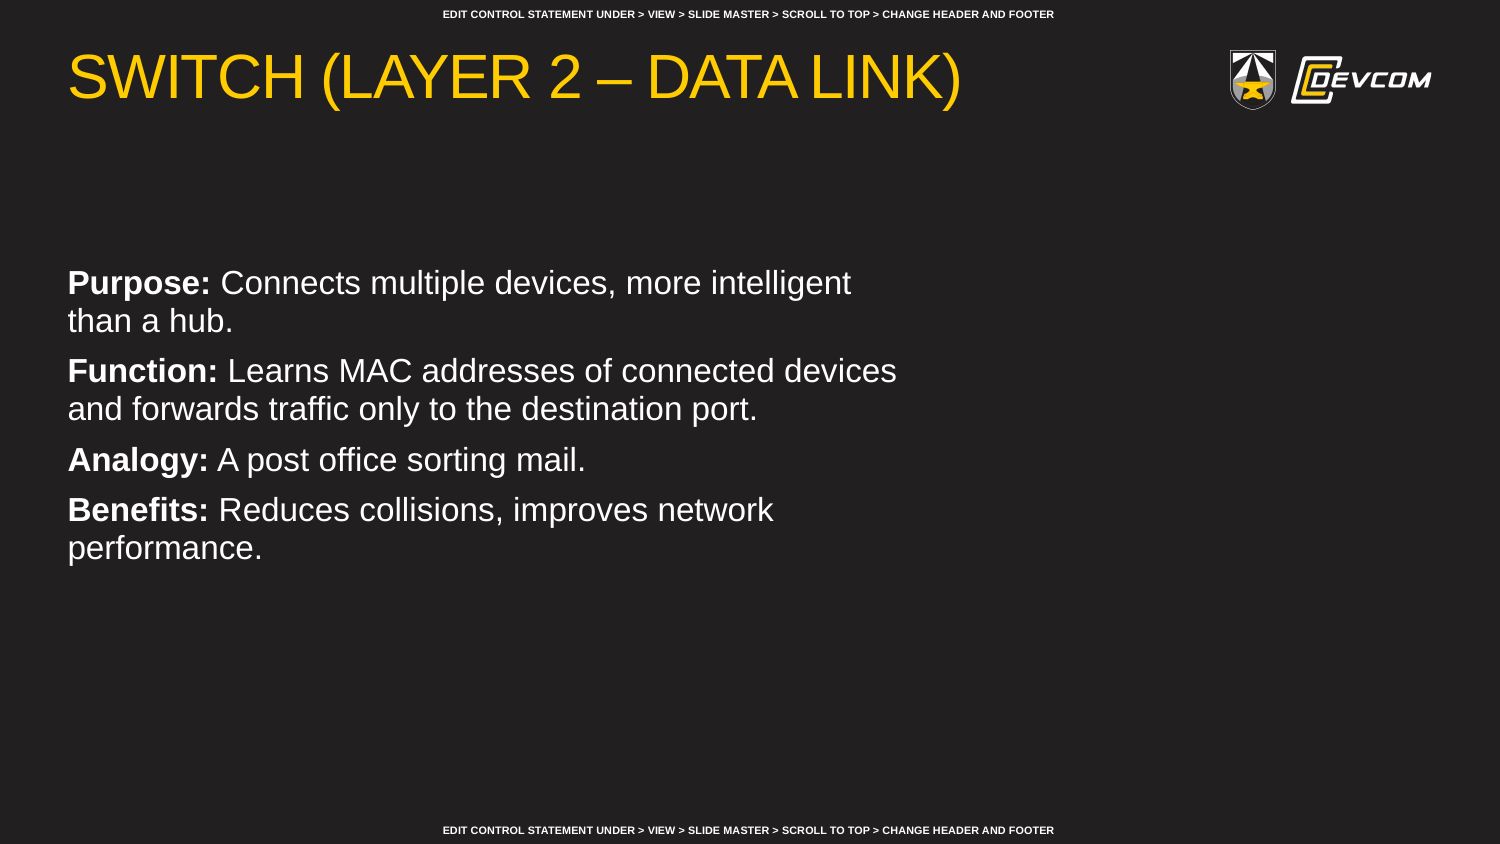

# Switch (Layer 2 – Data Link)
Purpose: Connects multiple devices, more intelligent than a hub.
Function: Learns MAC addresses of connected devices and forwards traffic only to the destination port.
Analogy: A post office sorting mail.
Benefits: Reduces collisions, improves network performance.